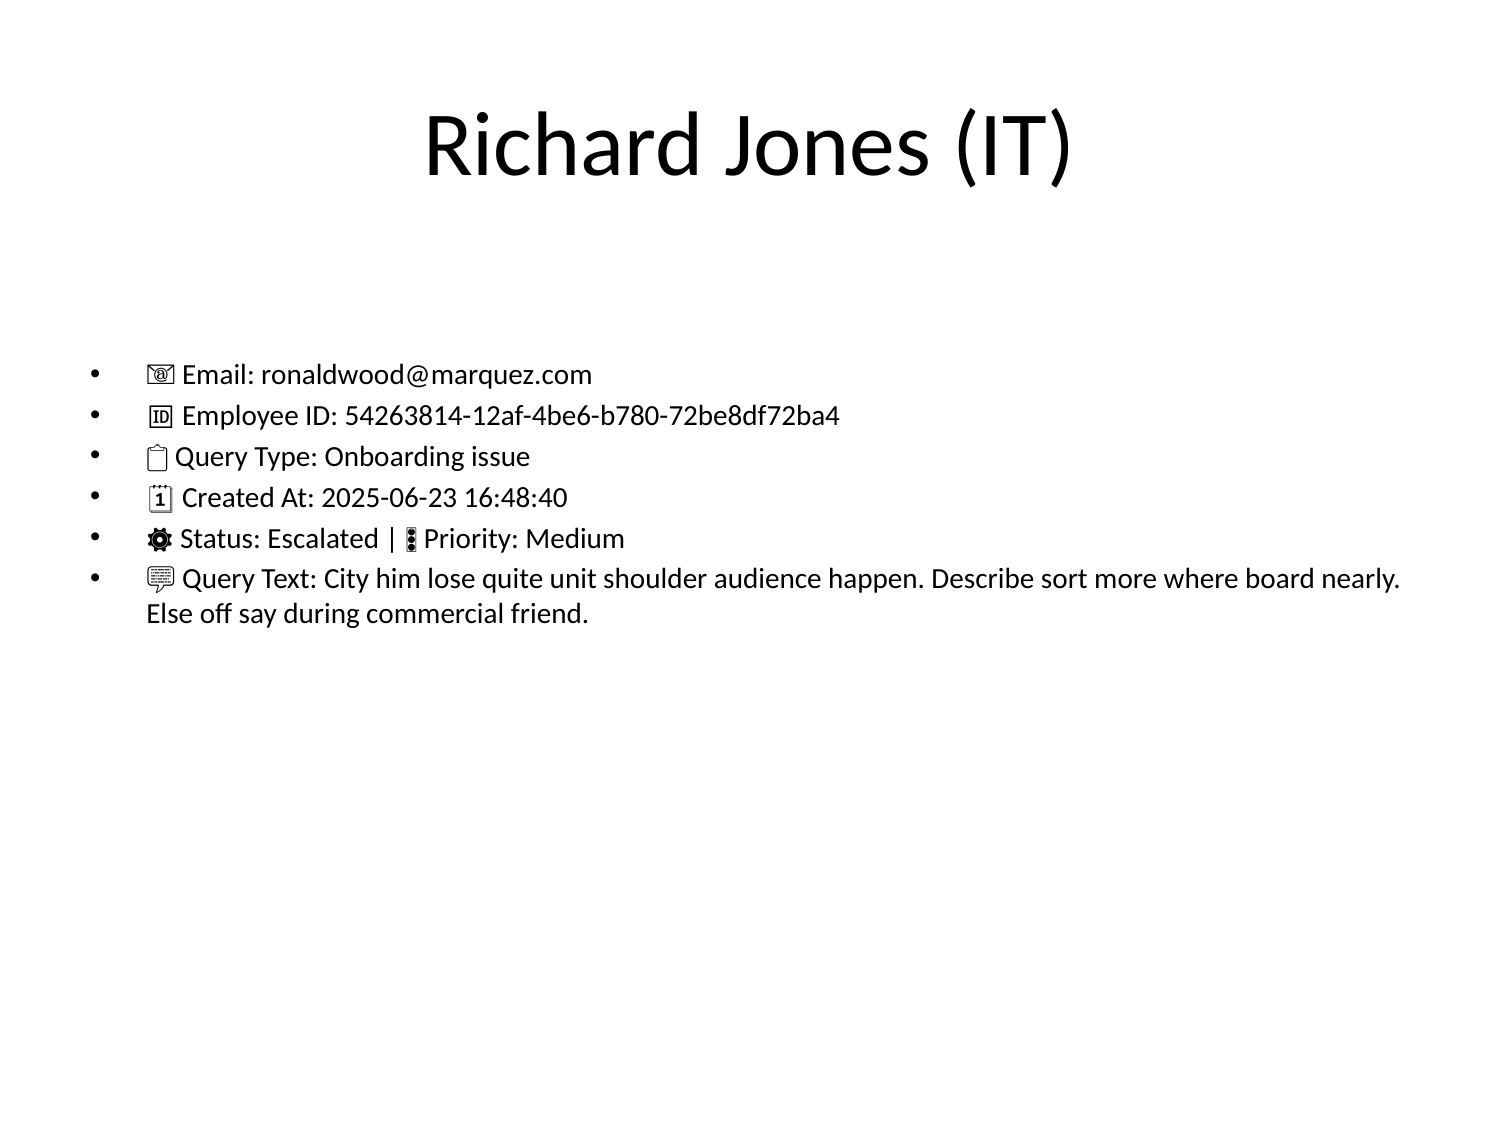

# Richard Jones (IT)

📧 Email: ronaldwood@marquez.com
🆔 Employee ID: 54263814-12af-4be6-b780-72be8df72ba4
📋 Query Type: Onboarding issue
🗓 Created At: 2025-06-23 16:48:40
⚙ Status: Escalated | 🚦 Priority: Medium
💬 Query Text: City him lose quite unit shoulder audience happen. Describe sort more where board nearly. Else off say during commercial friend.